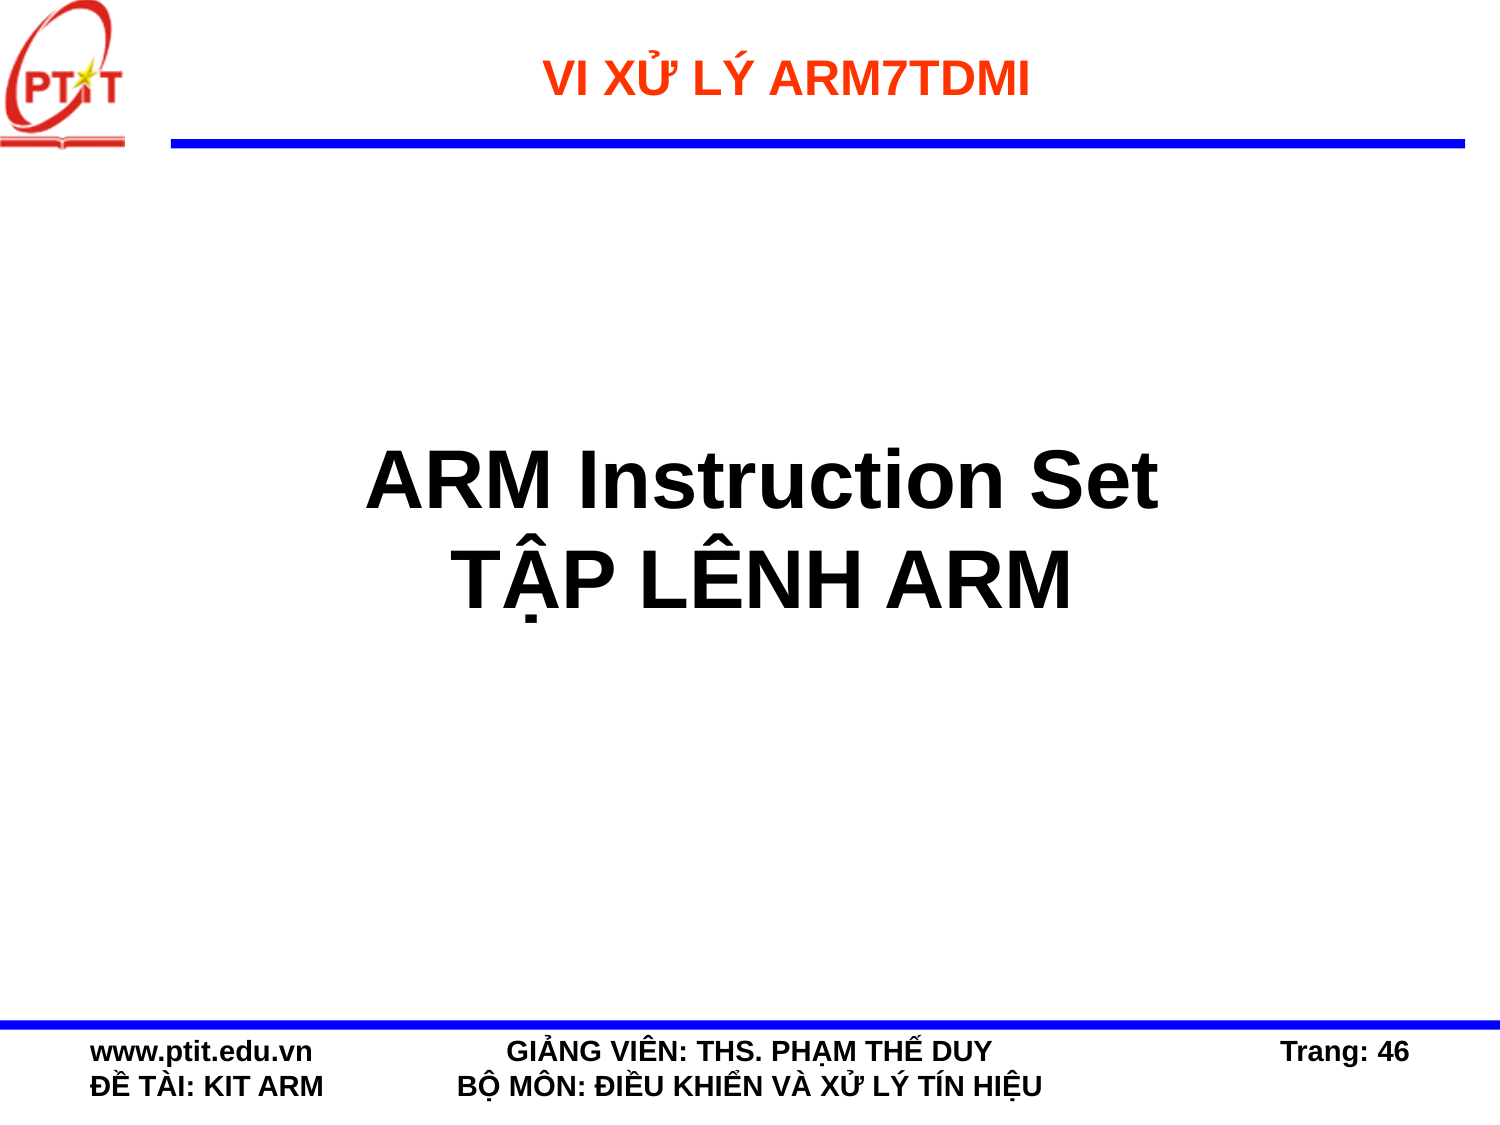

# VI XỬ LÝ ARM7TDMI
ARM Instruction Set
TẬP LÊNH ARM
www.ptit.edu.vn
ĐỀ TÀI: KIT ARM
GIẢNG VIÊN: THS. PHẠM THẾ DUY
BỘ MÔN: ĐIỀU KHIỂN VÀ XỬ LÝ TÍN HIỆU
Trang: 46